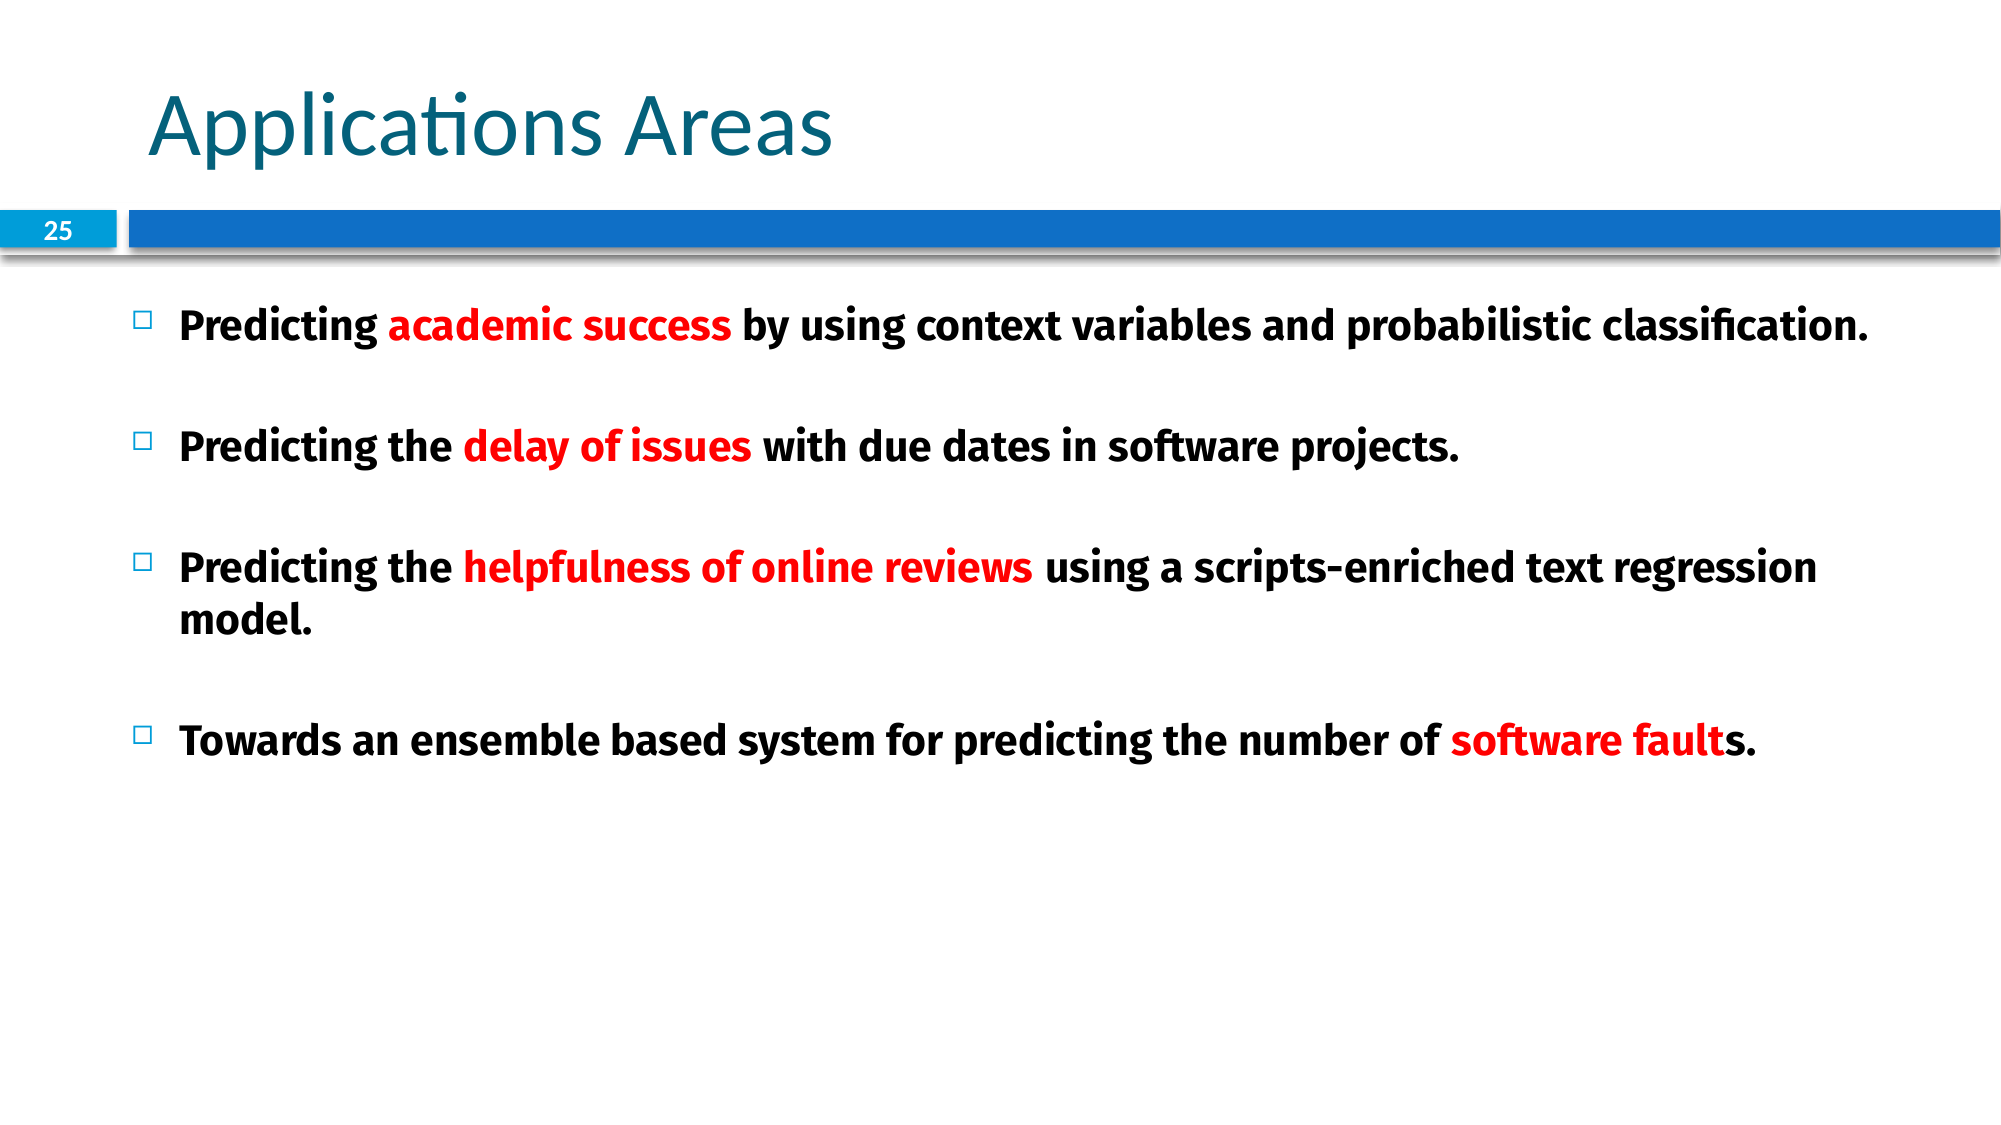

# Applications Areas
25
Predicting academic success by using context variables and probabilistic classification.

Predicting the delay of issues with due dates in software projects.

Predicting the helpfulness of online reviews using a scripts-enriched text regression model.

Towards an ensemble based system for predicting the number of software faults.